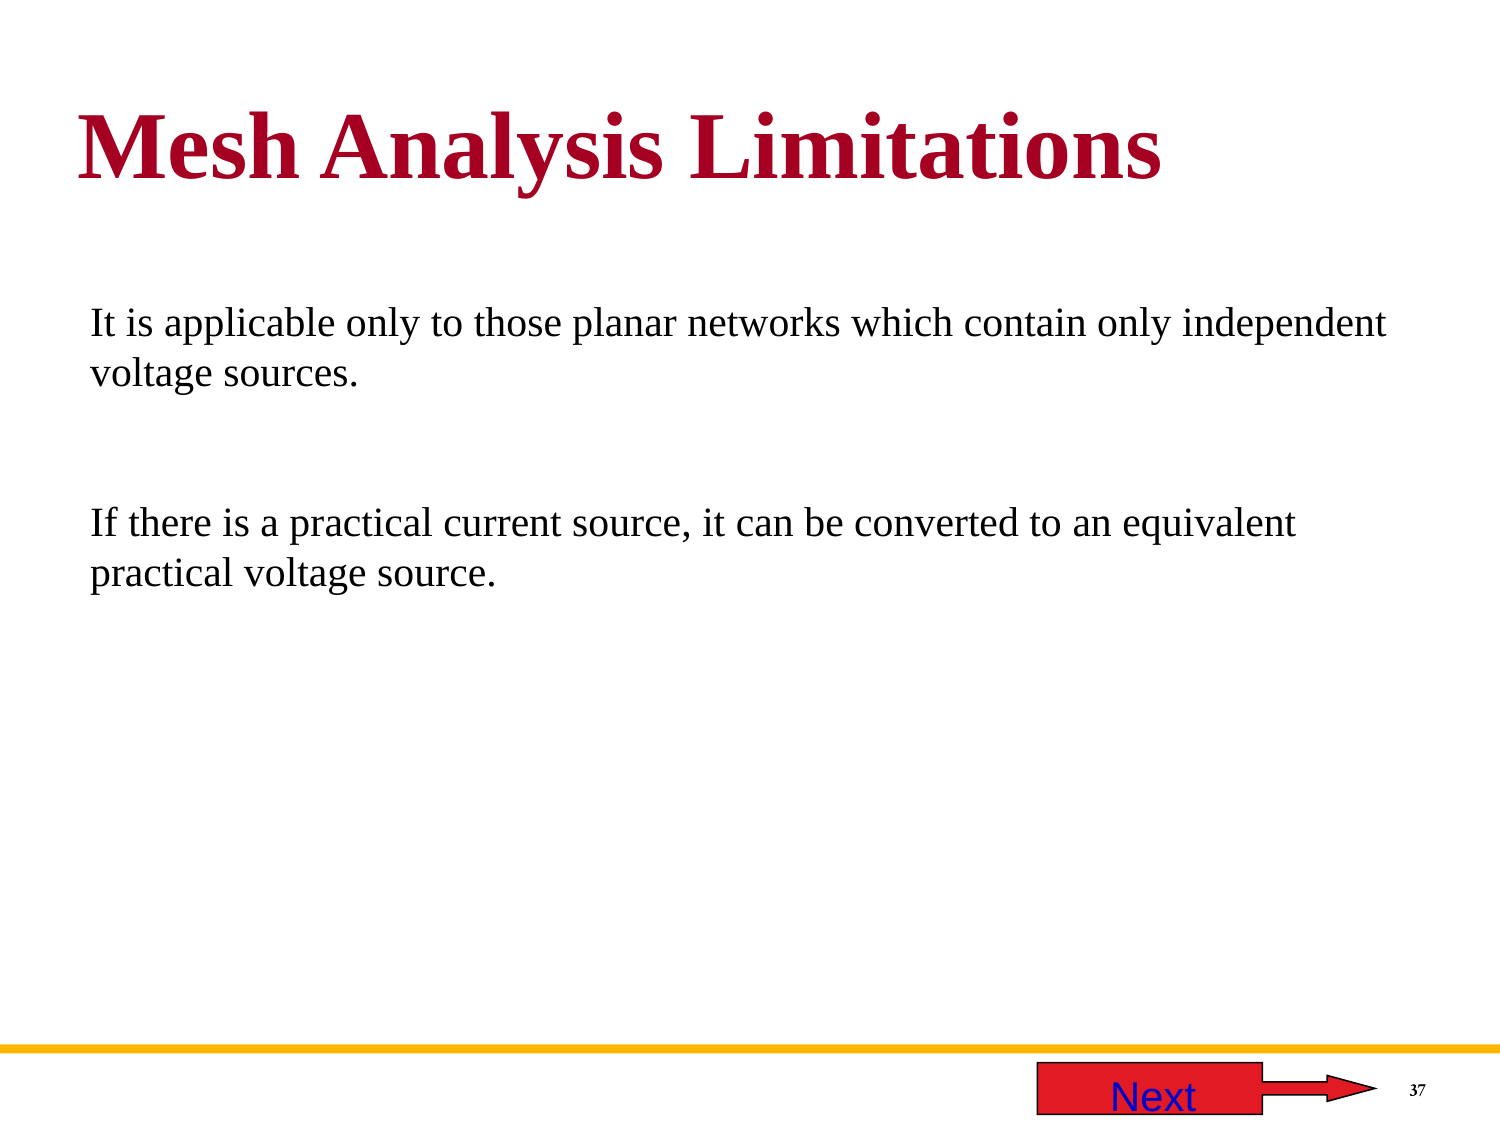

# Mesh Analysis Limitations
It is applicable only to those planar networks which contain only independent voltage sources.

If there is a practical current source, it can be converted to an equivalent practical voltage source.

 Next
37